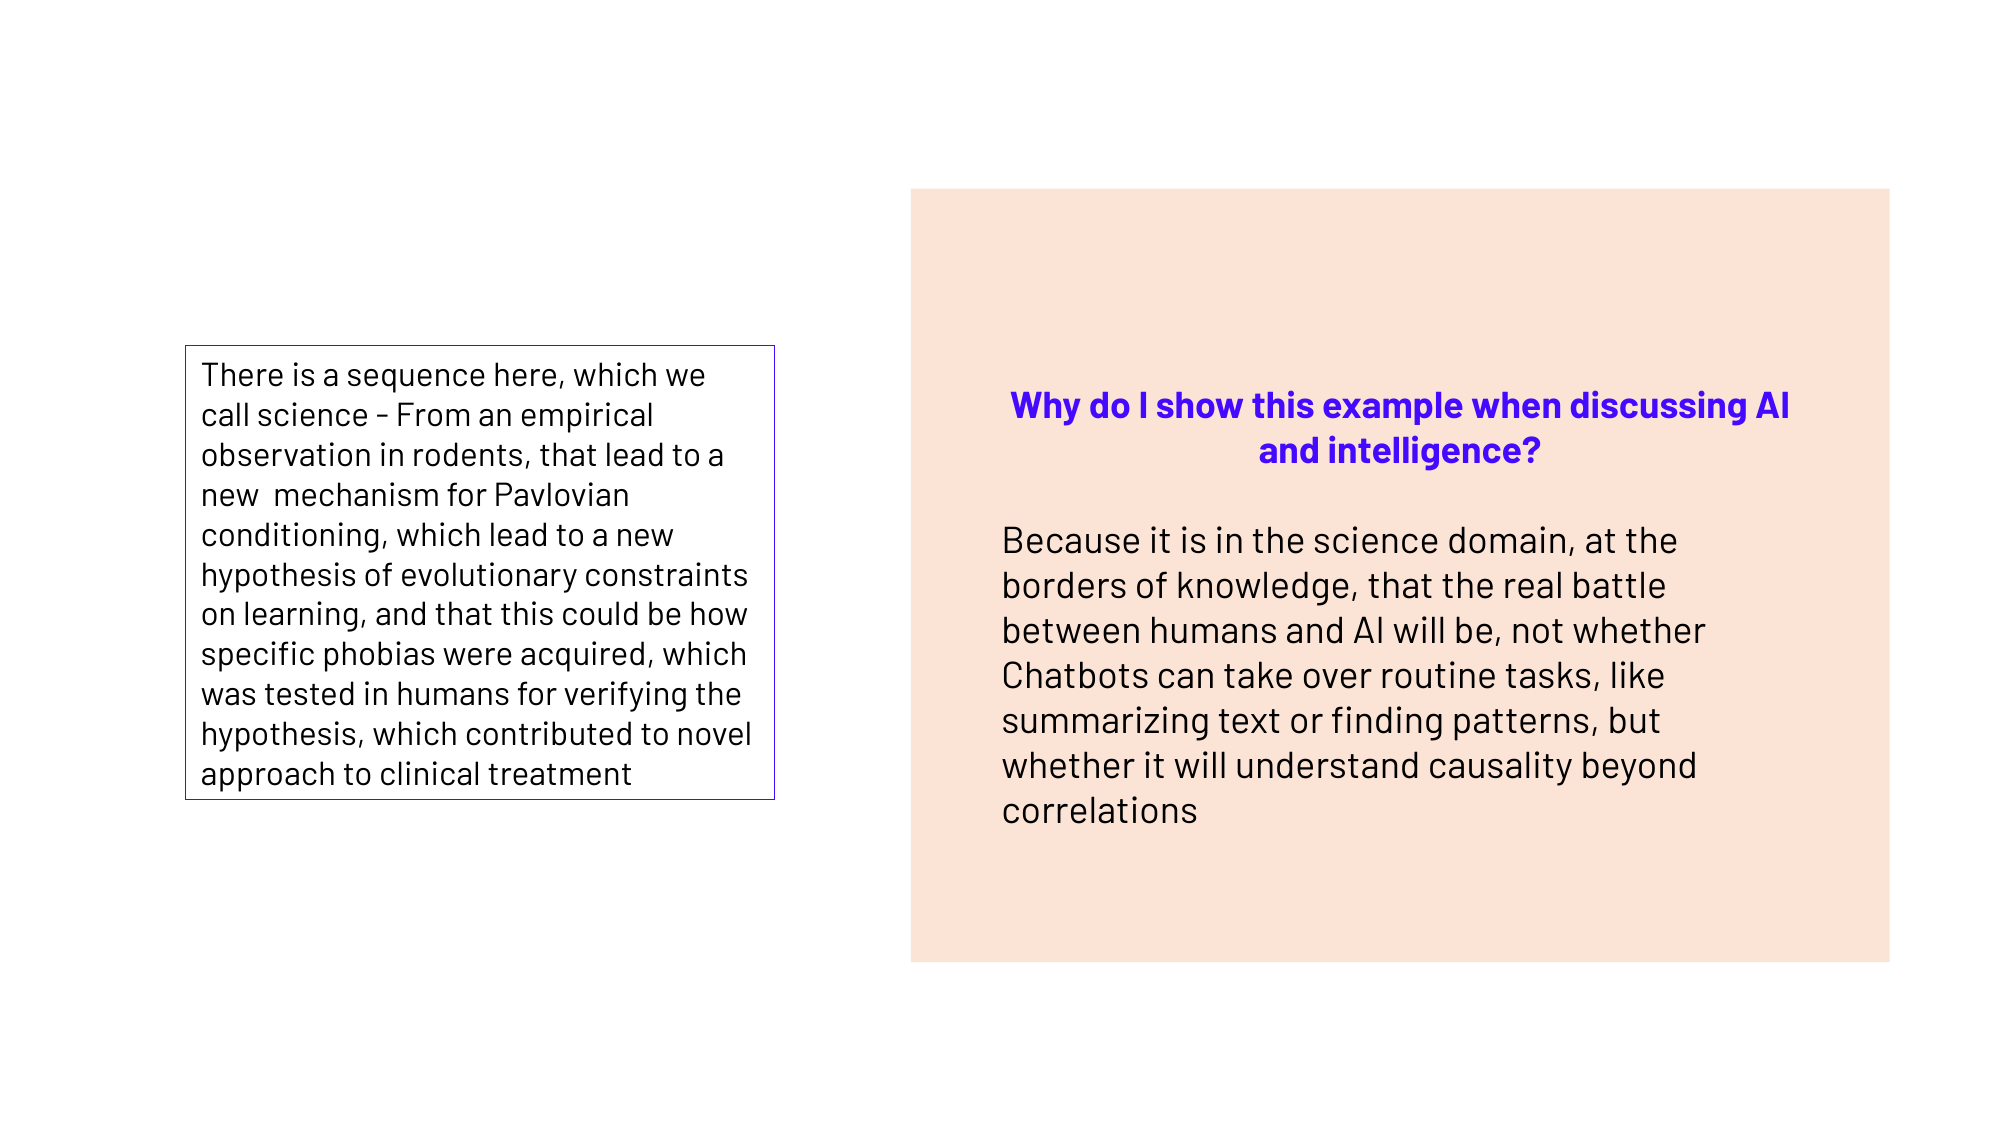

Why do I show this example when discussing AI and intelligence?

Because it is in the science domain, at the borders of knowledge, that the real battle between humans and AI will be, not whether Chatbots can take over routine tasks, like  summarizing text or finding patterns, but whether it will understand causality beyond correlations

There is a sequence here, which we call science - From an empirical observation in rodents, that lead to a new  mechanism for Pavlovian conditioning, which lead to a new hypothesis of evolutionary constraints on learning, and that this could be how specific phobias were acquired, which was tested in humans for verifying the hypothesis, which contributed to novel approach to clinical treatment